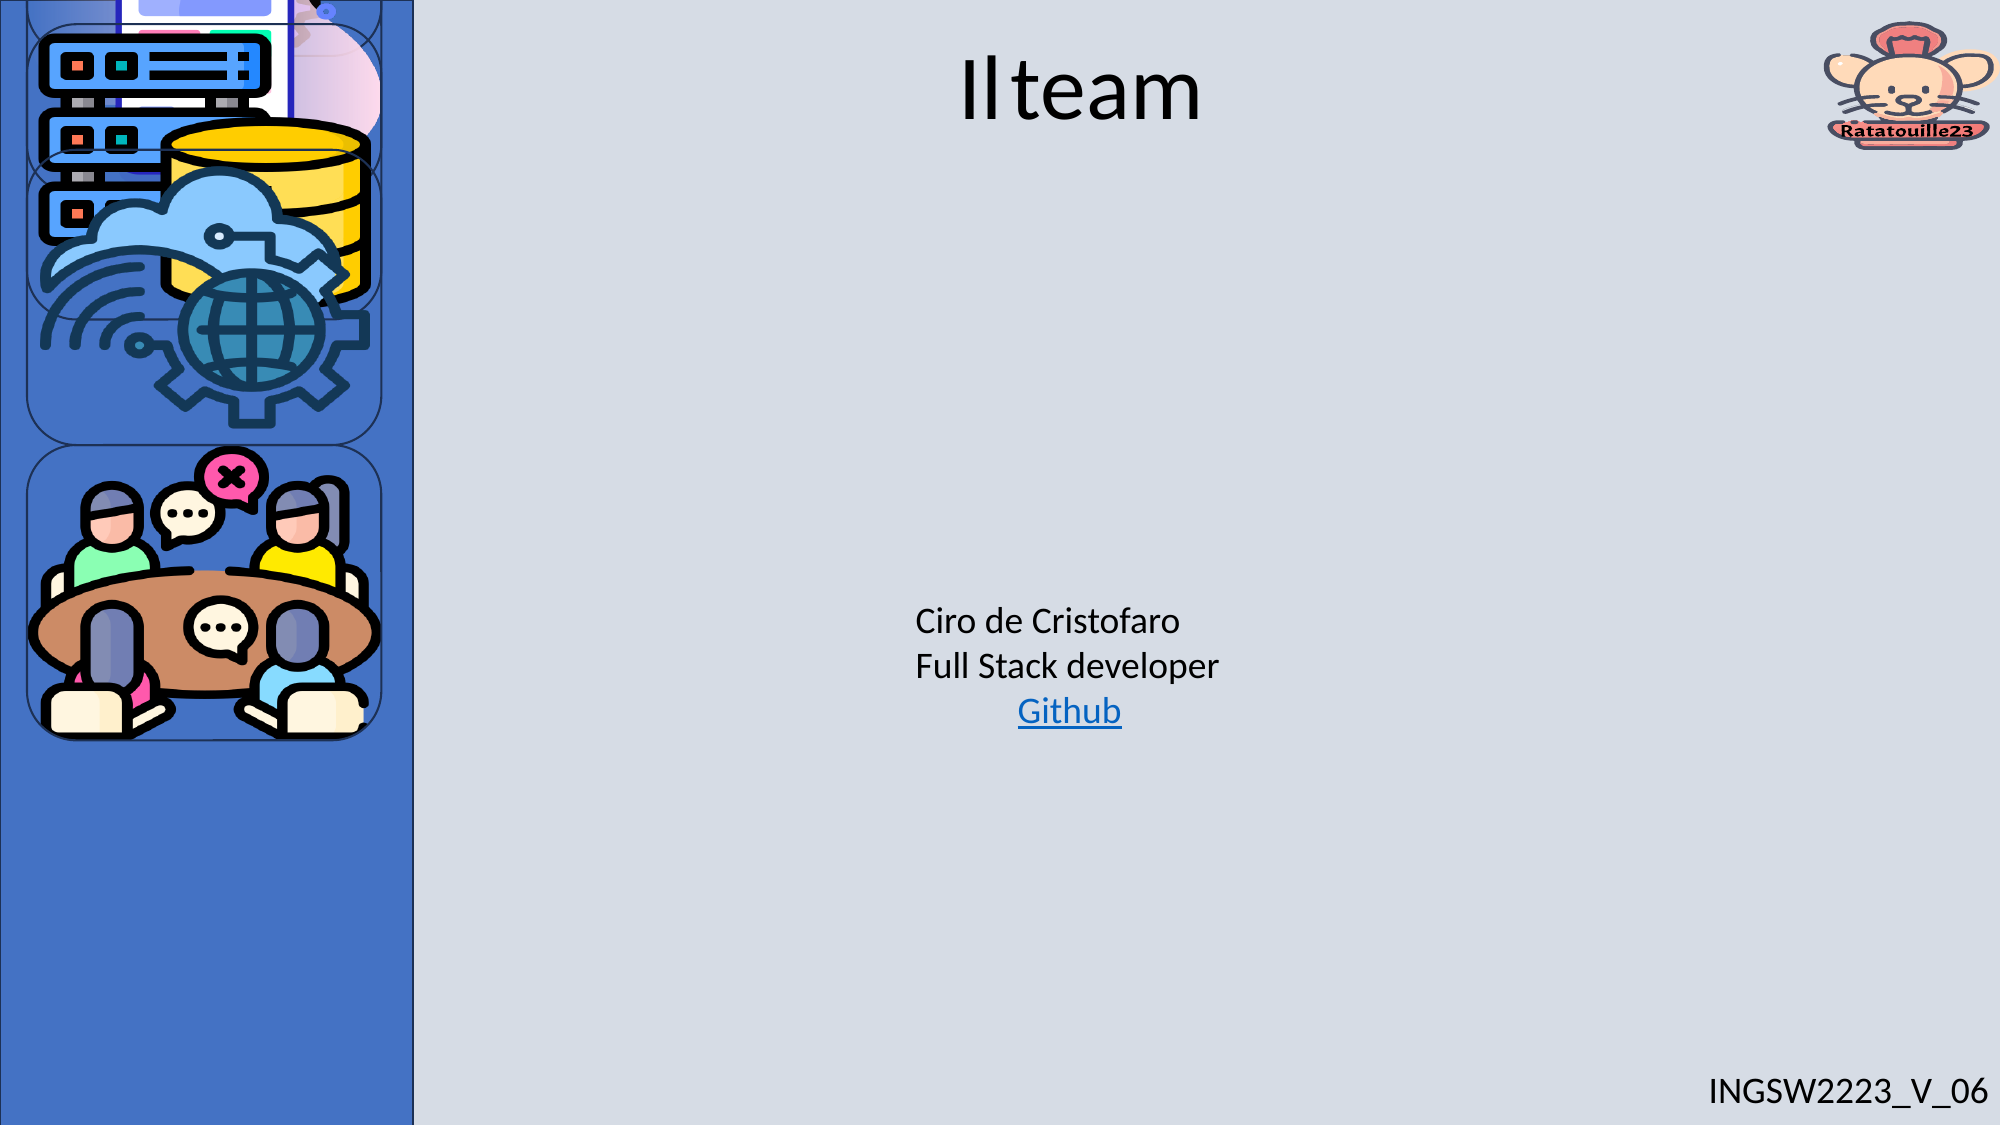

Il team

Ciro de Cristofaro
Full Stack developer
            Github
INGSW2223_V_06